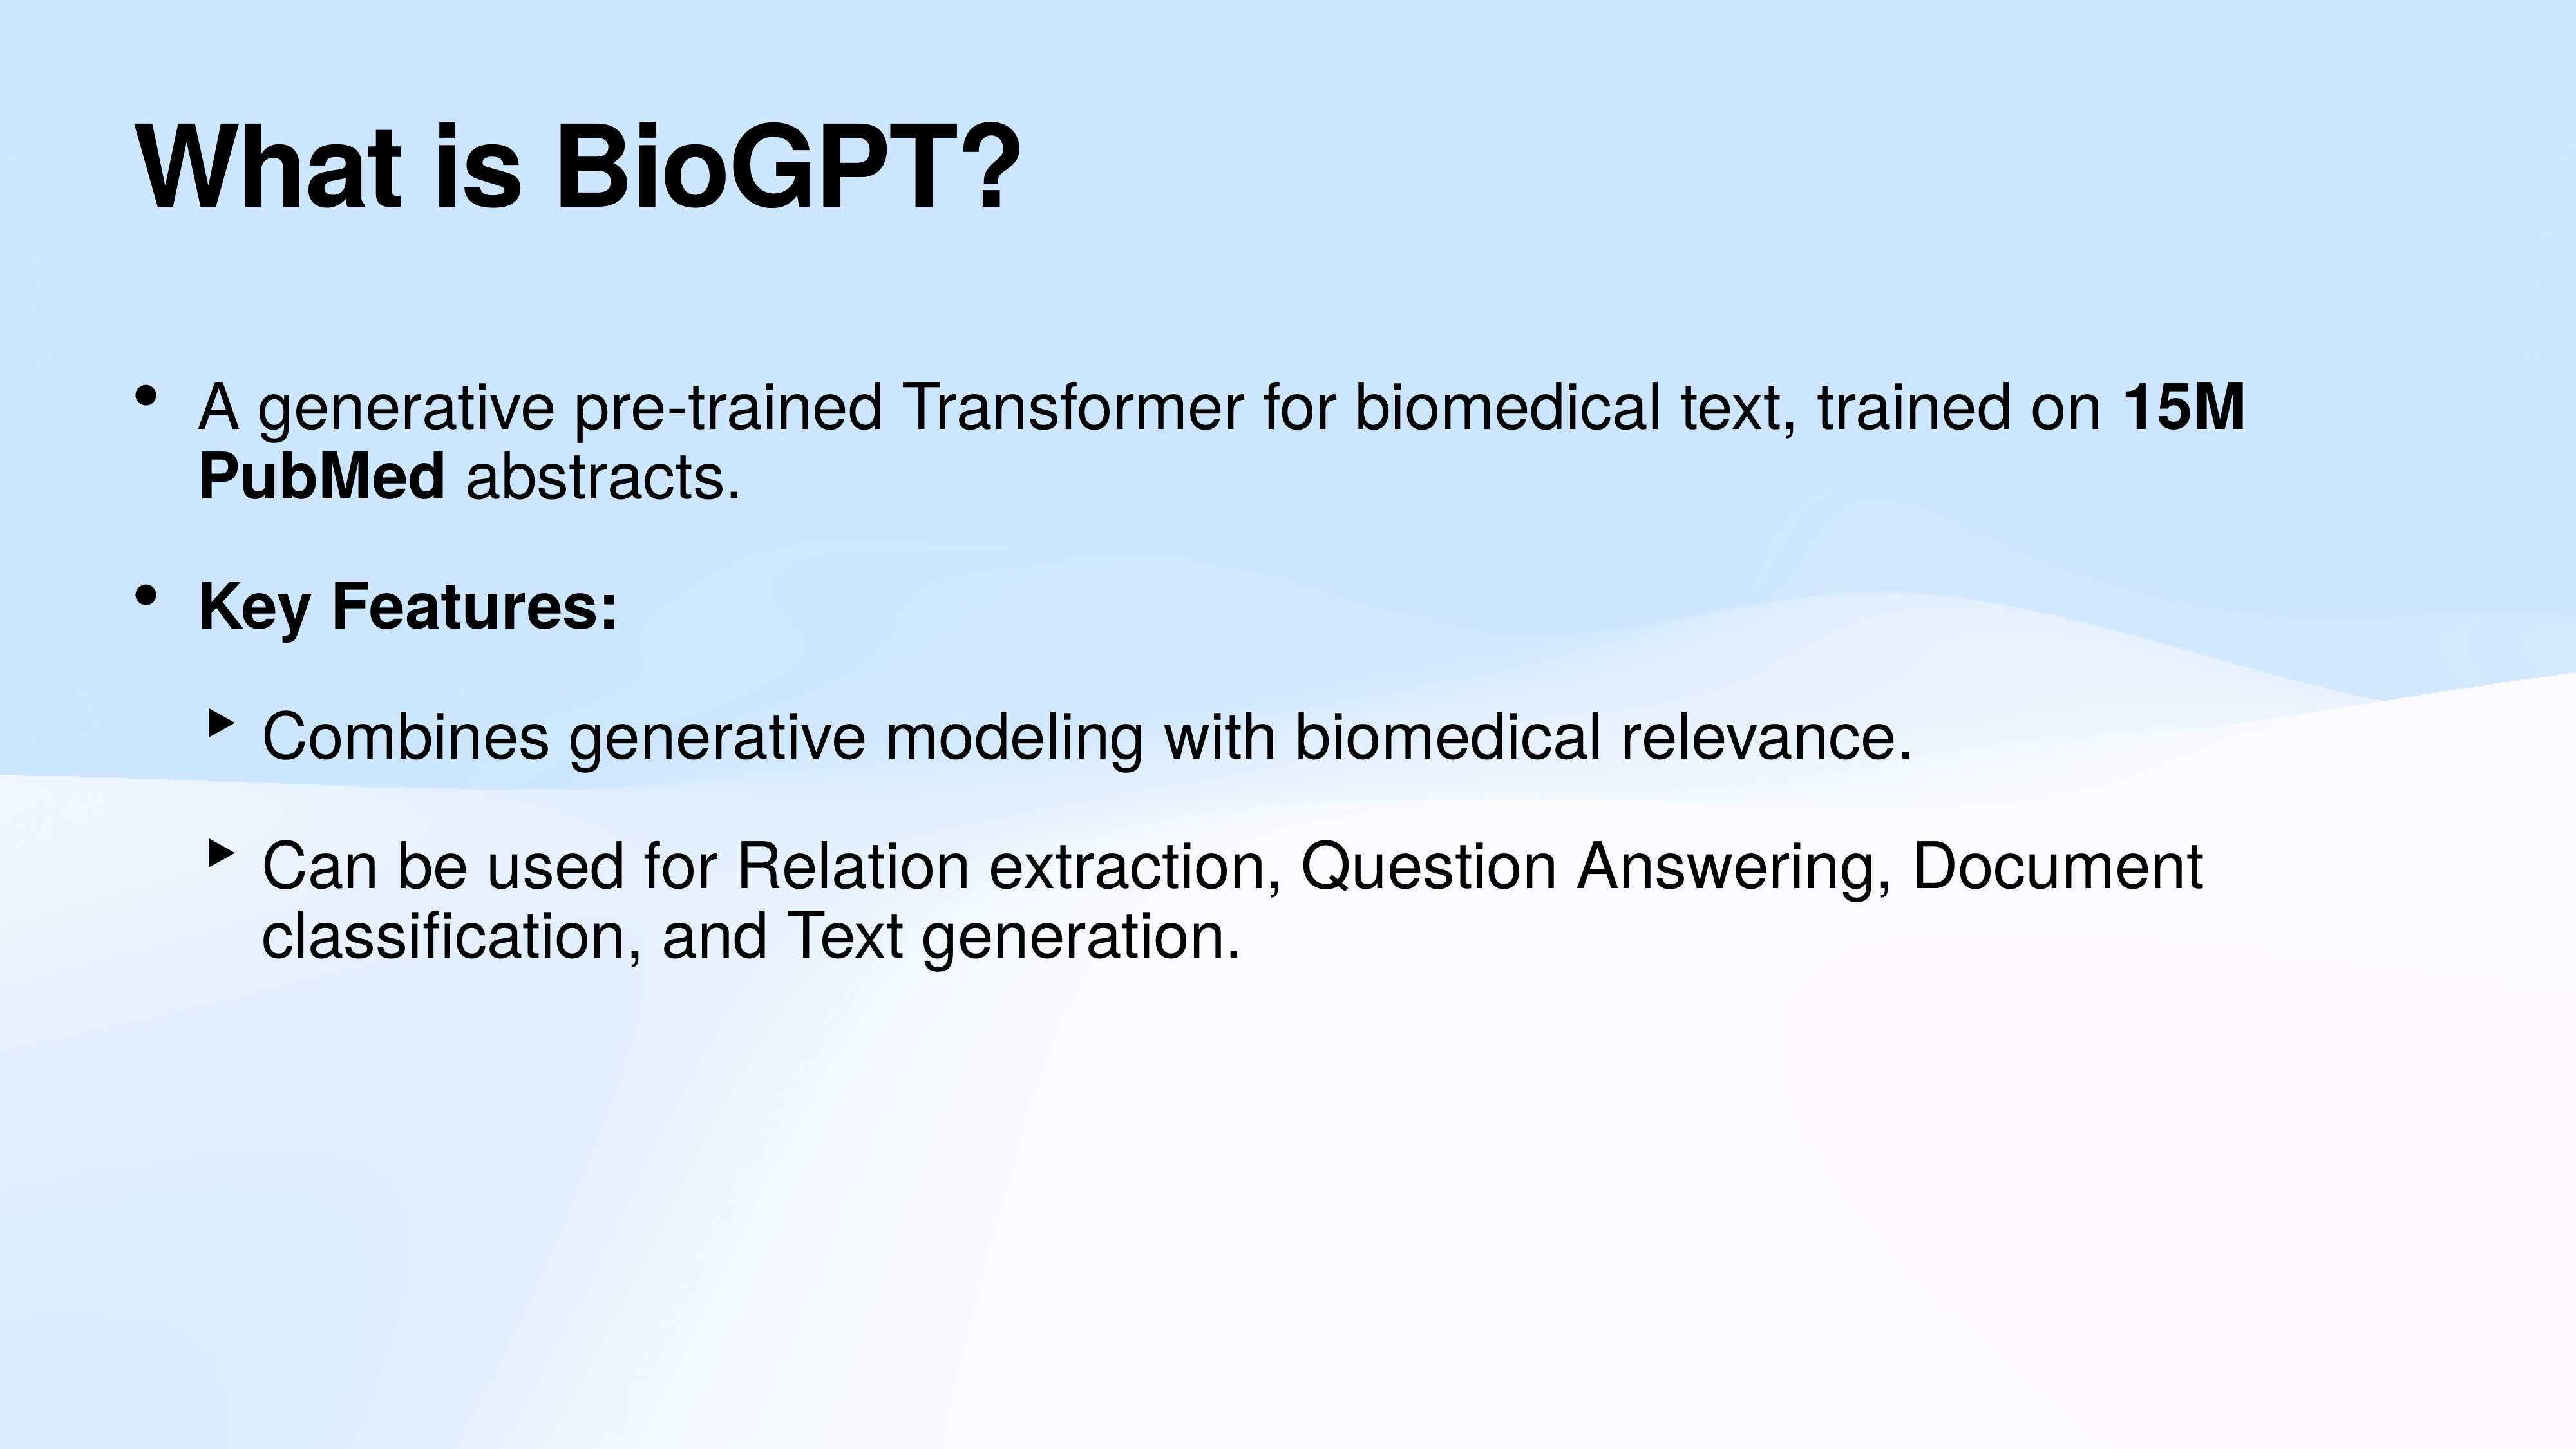

# What is BioGPT?
A generative pre-trained Transformer for biomedical text, trained on 15M PubMed abstracts.
Key Features:
Combines generative modeling with biomedical relevance.
Can be used for Relation extraction, Question Answering, Document classification, and Text generation.